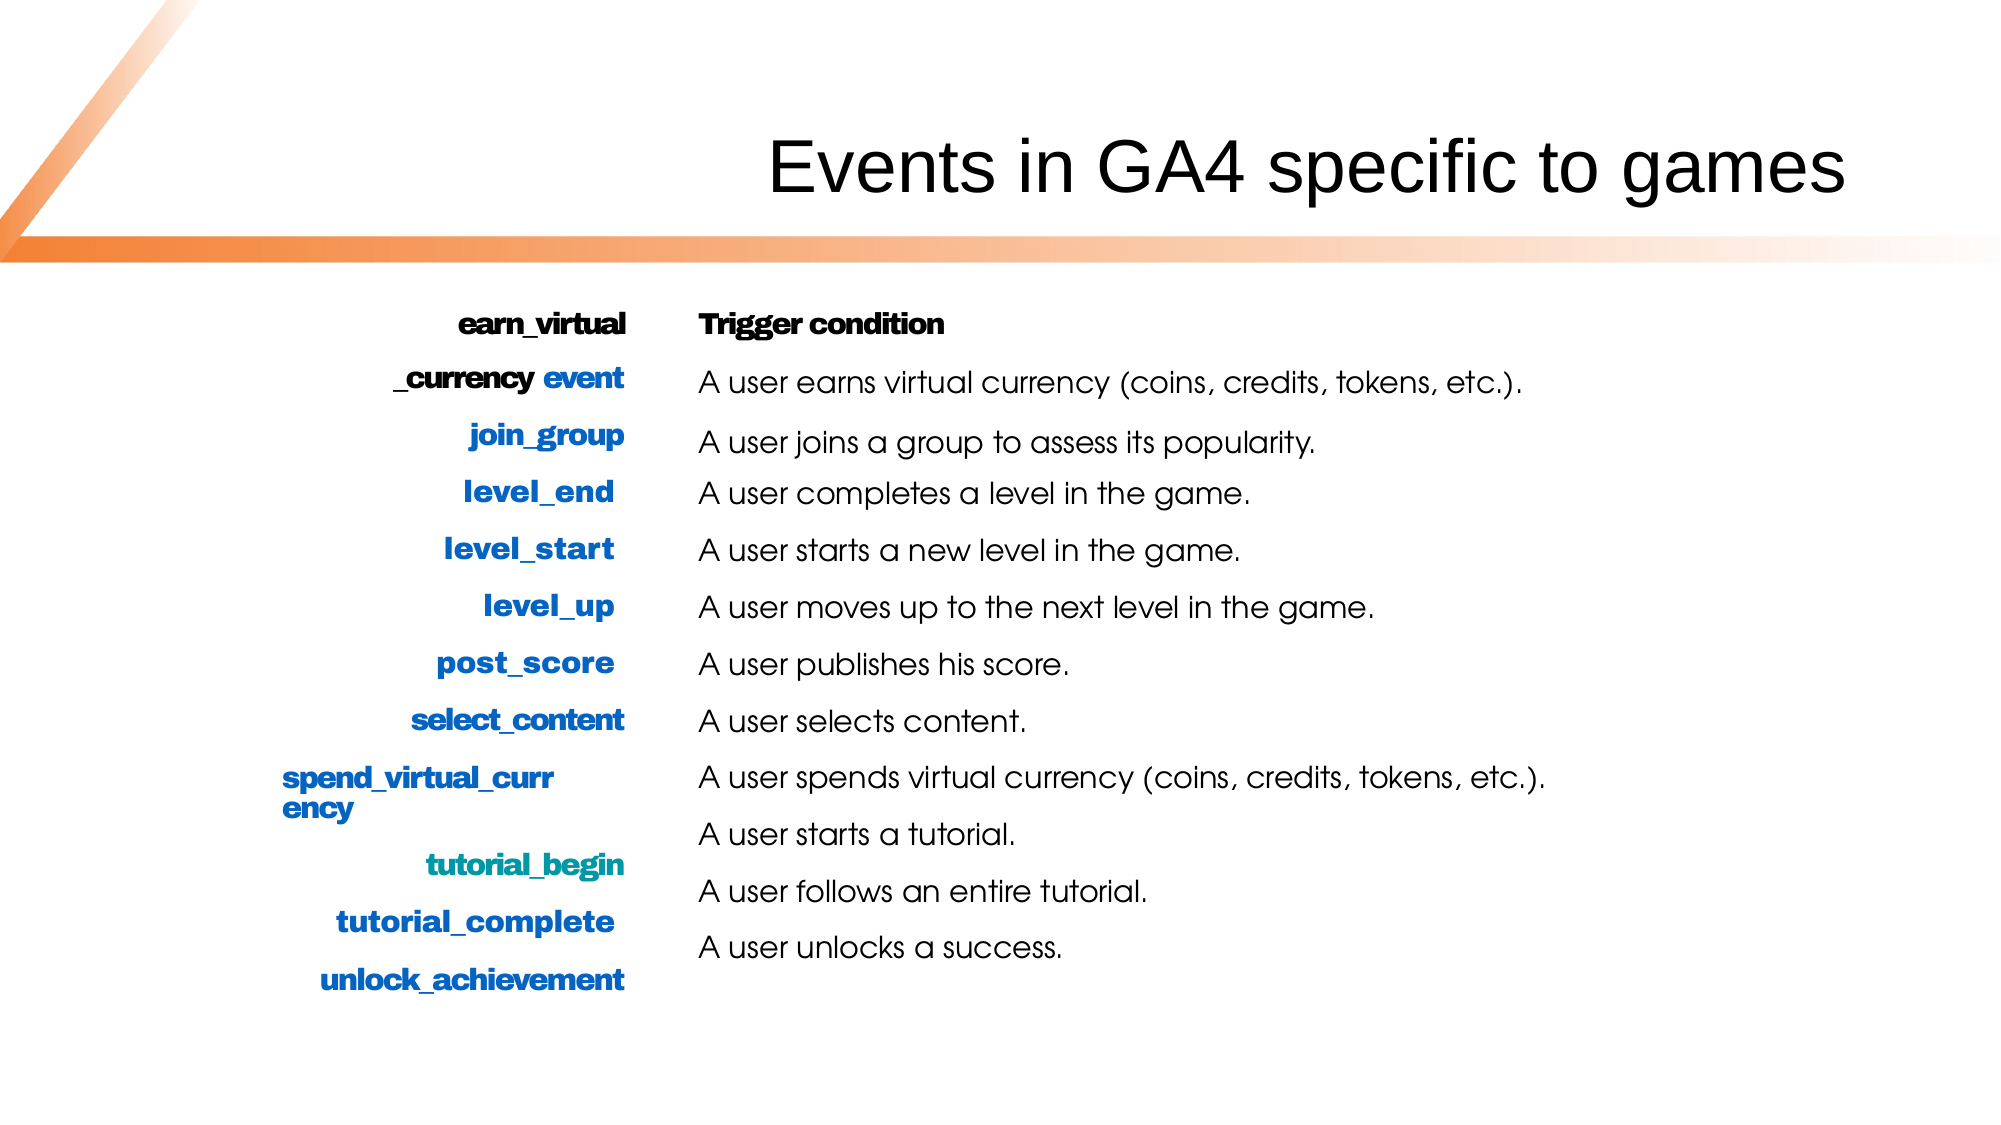

# Events in GA4 specific to games
earn_virtual_currency event
join_group level_end level_start level_up post_score select_content
spend_virtual_currency
tutorial_begin tutorial_complete unlock_achievement
Trigger condition
A user earns virtual currency (coins, credits, tokens, etc.).
A user joins a group to assess its popularity.
A user completes a level in the game.
A user starts a new level in the game.
A user moves up to the next level in the game.
A user publishes his score.
A user selects content.
A user spends virtual currency (coins, credits, tokens, etc.).
A user starts a tutorial.
A user follows an entire tutorial.
A user unlocks a success.